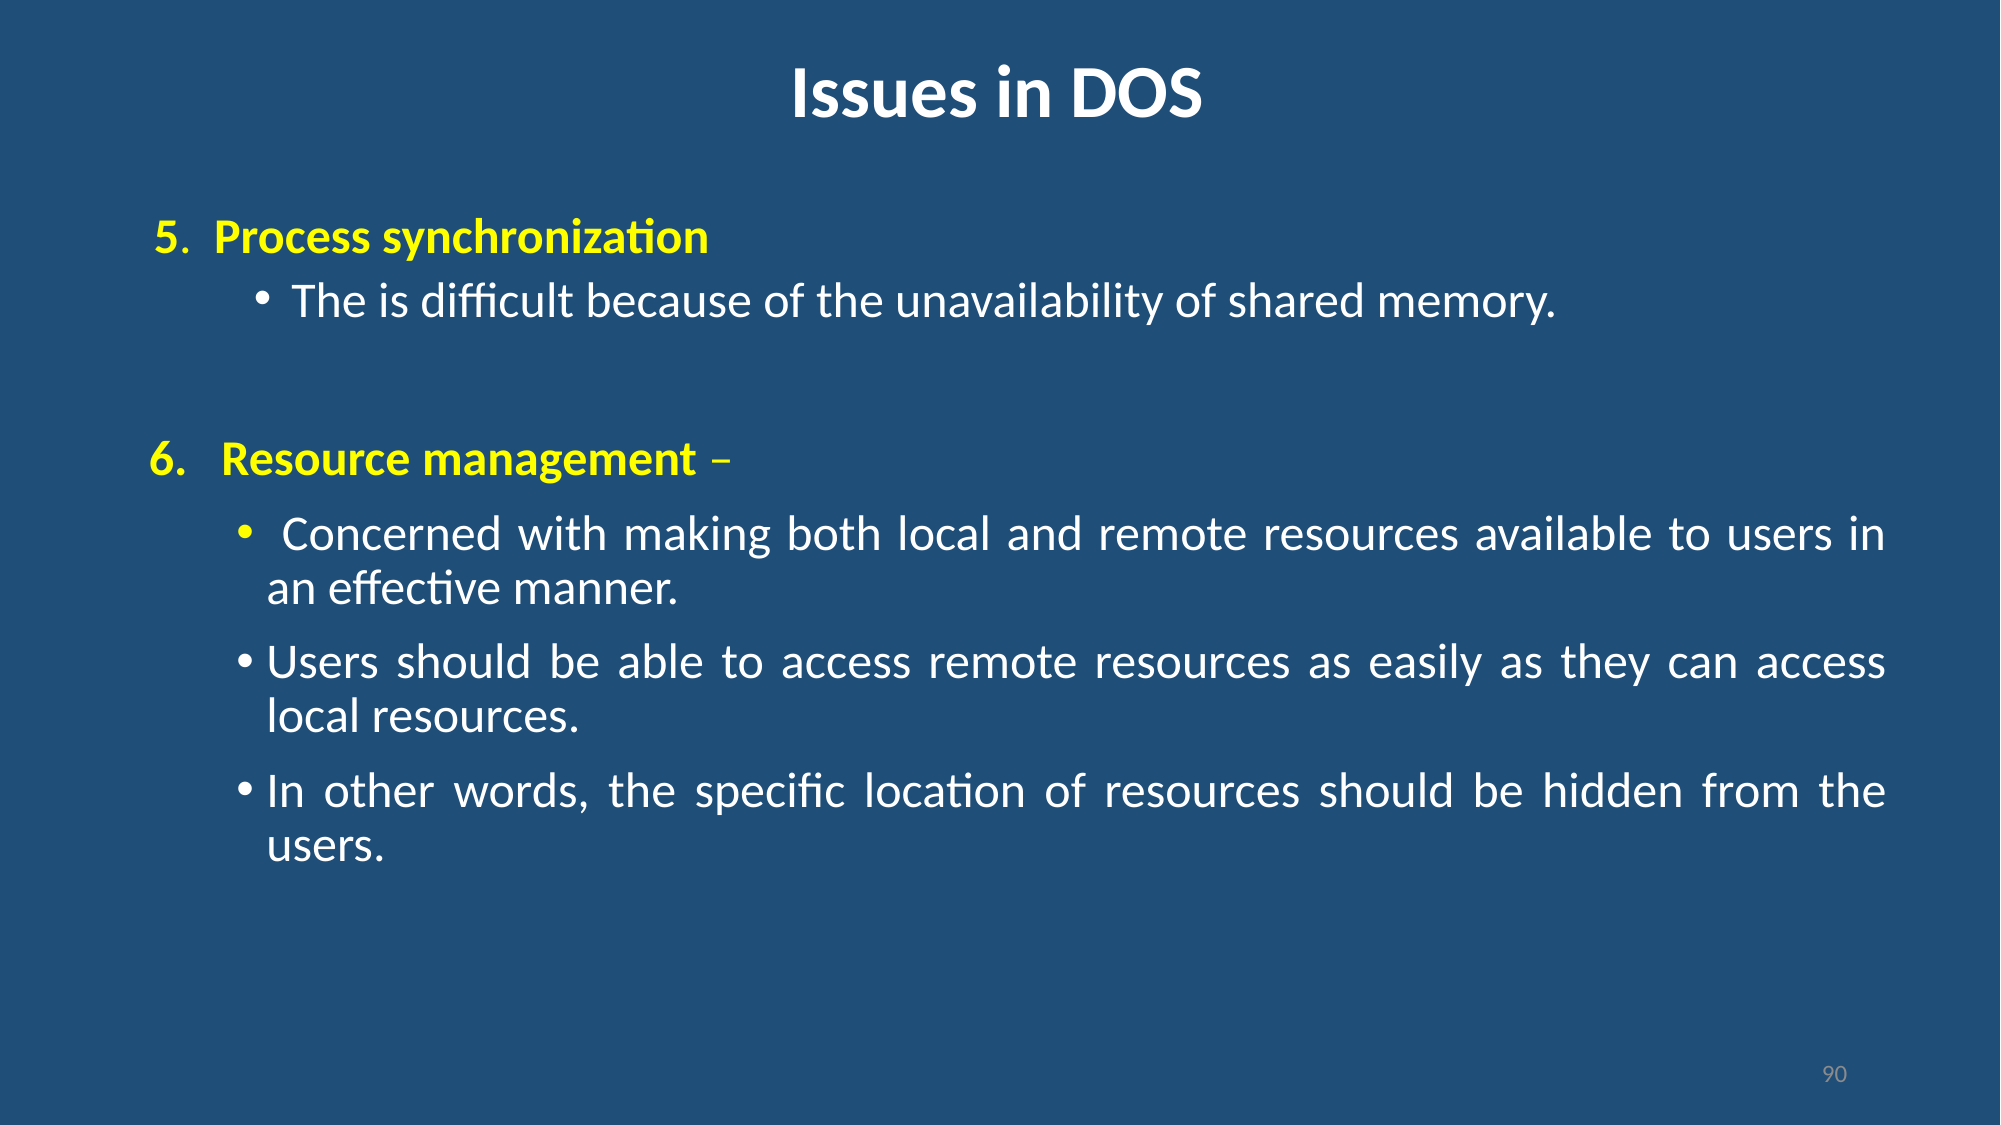

# Issues in DOS
5.  Process synchronization
The is difficult because of the unavailability of shared memory.

   Resource management –
 Concerned with making both local and remote resources available to users in an effective manner.
Users should be able to access remote resources as easily as they can access local resources.
In other words, the specific location of resources should be hidden from the users.

90